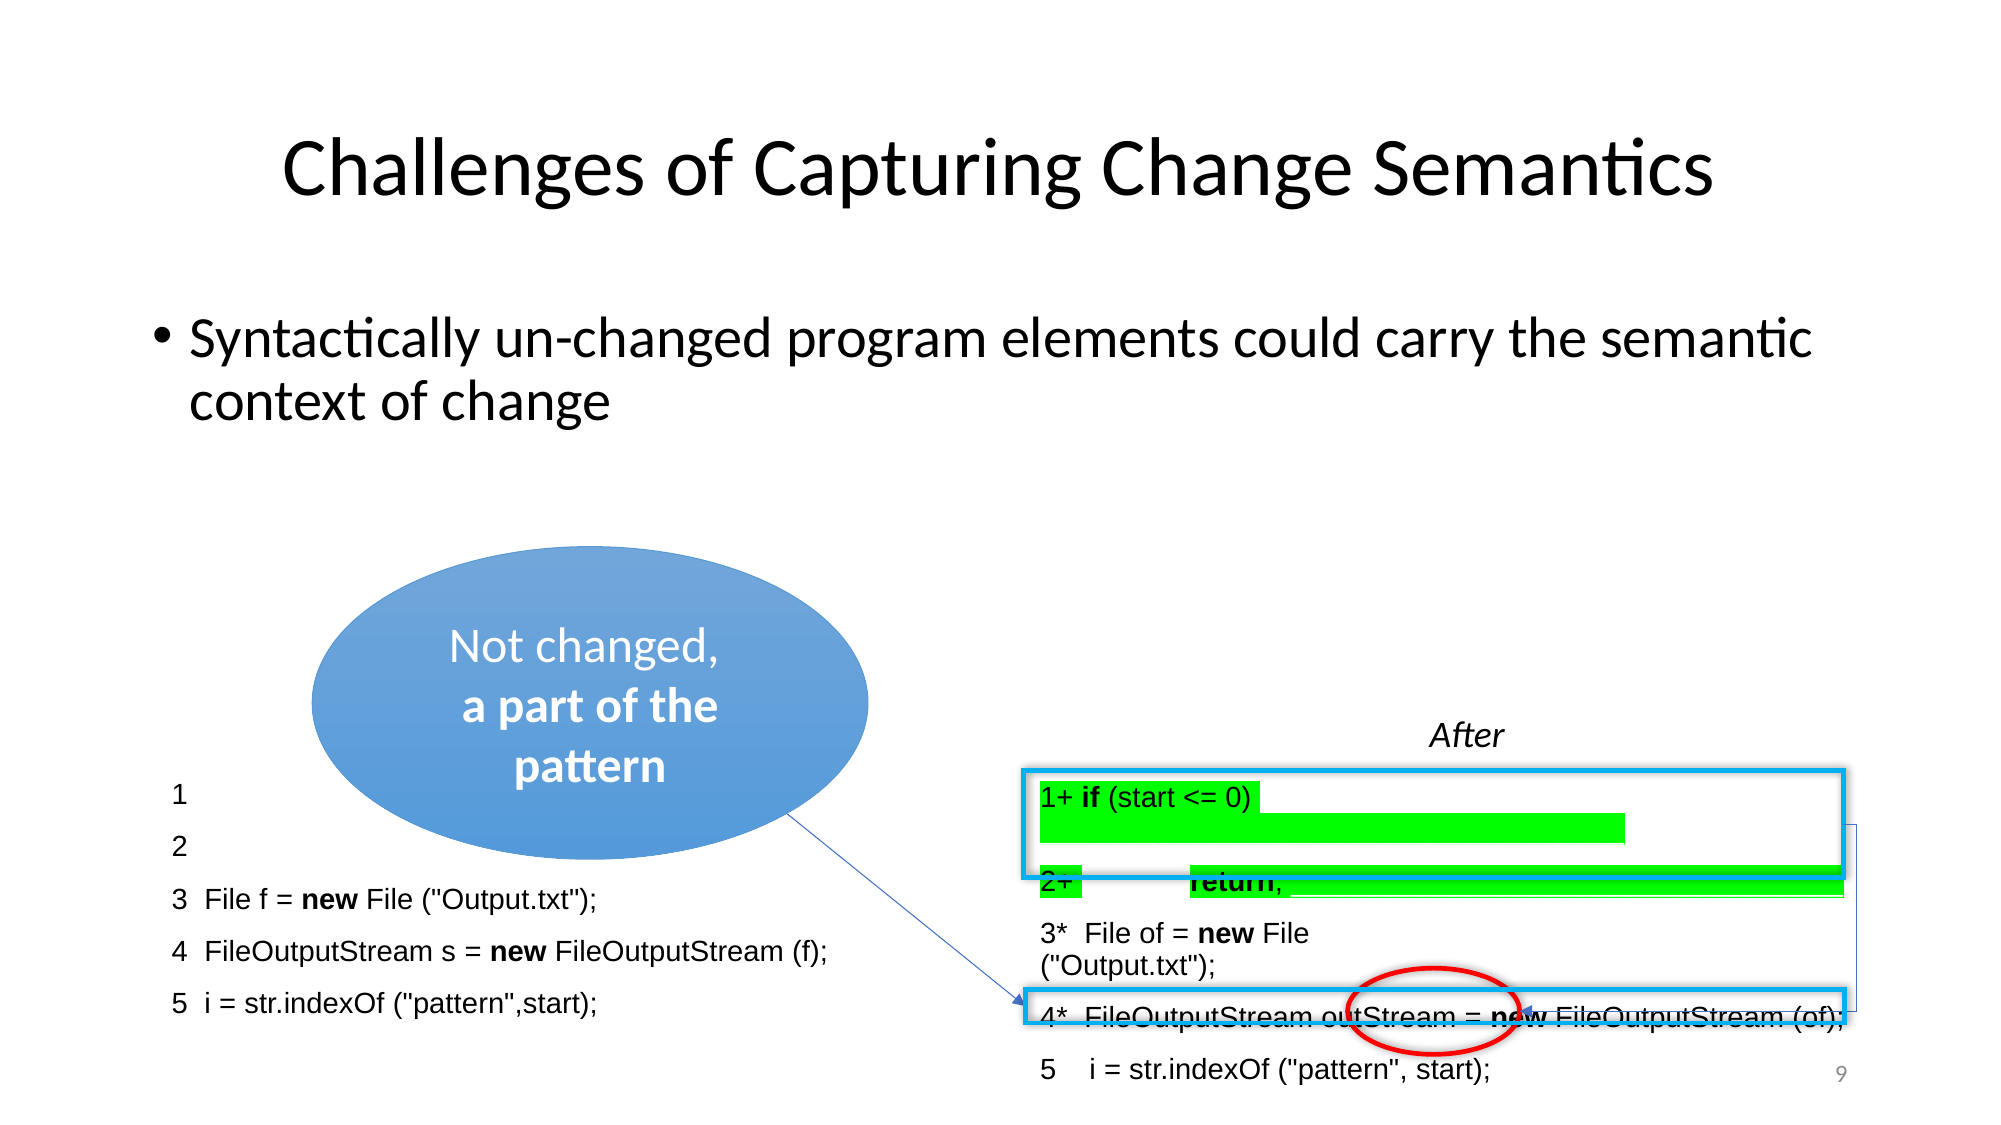

# Challenges of Capturing Change Semantics
Syntactically un-changed program elements could carry the semantic context of change
Not changed,
a part of the pattern

After
Before
1
2
3  File f = new File ("Output.txt"); _______________________
4  FileOutputStream s = new FileOutputStream (f); _________
5  i = str.indexOf ("pattern",start); ______________________
1+ if (start <= 0)  ____________________________________
2+ 	return; __________________________________
3*  File of = new File ("Output.txt");______________________
4*  FileOutputStream outStream = new FileOutputStream (of);
5    i = str.indexOf ("pattern", start);____

9